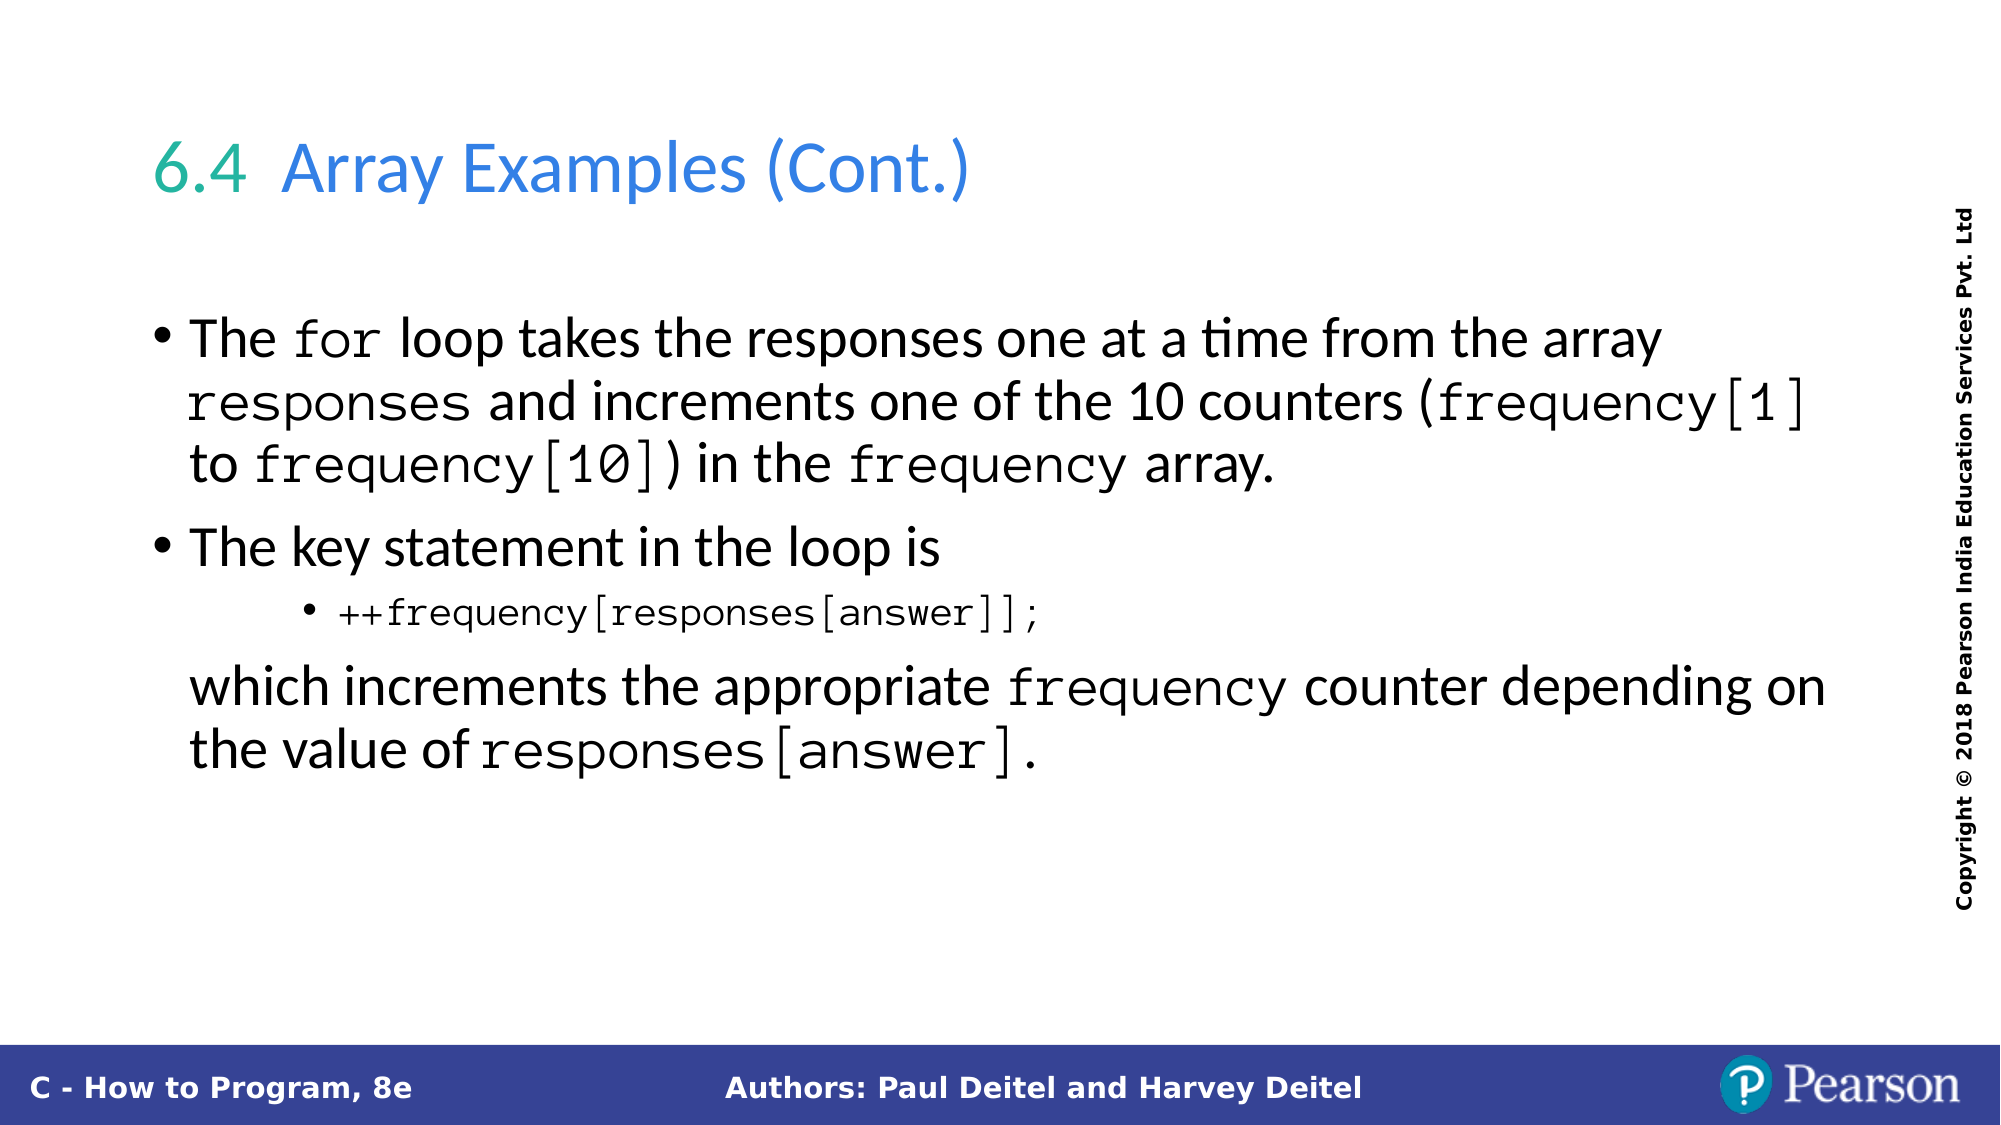

# 6.4  Array Examples (Cont.)
The for loop takes the responses one at a time from the array responses and increments one of the 10 counters (frequency[1] to frequency[10]) in the frequency array.
The key statement in the loop is
++frequency[responses[answer]];
	which increments the appropriate frequency counter depending on the value of responses[answer].